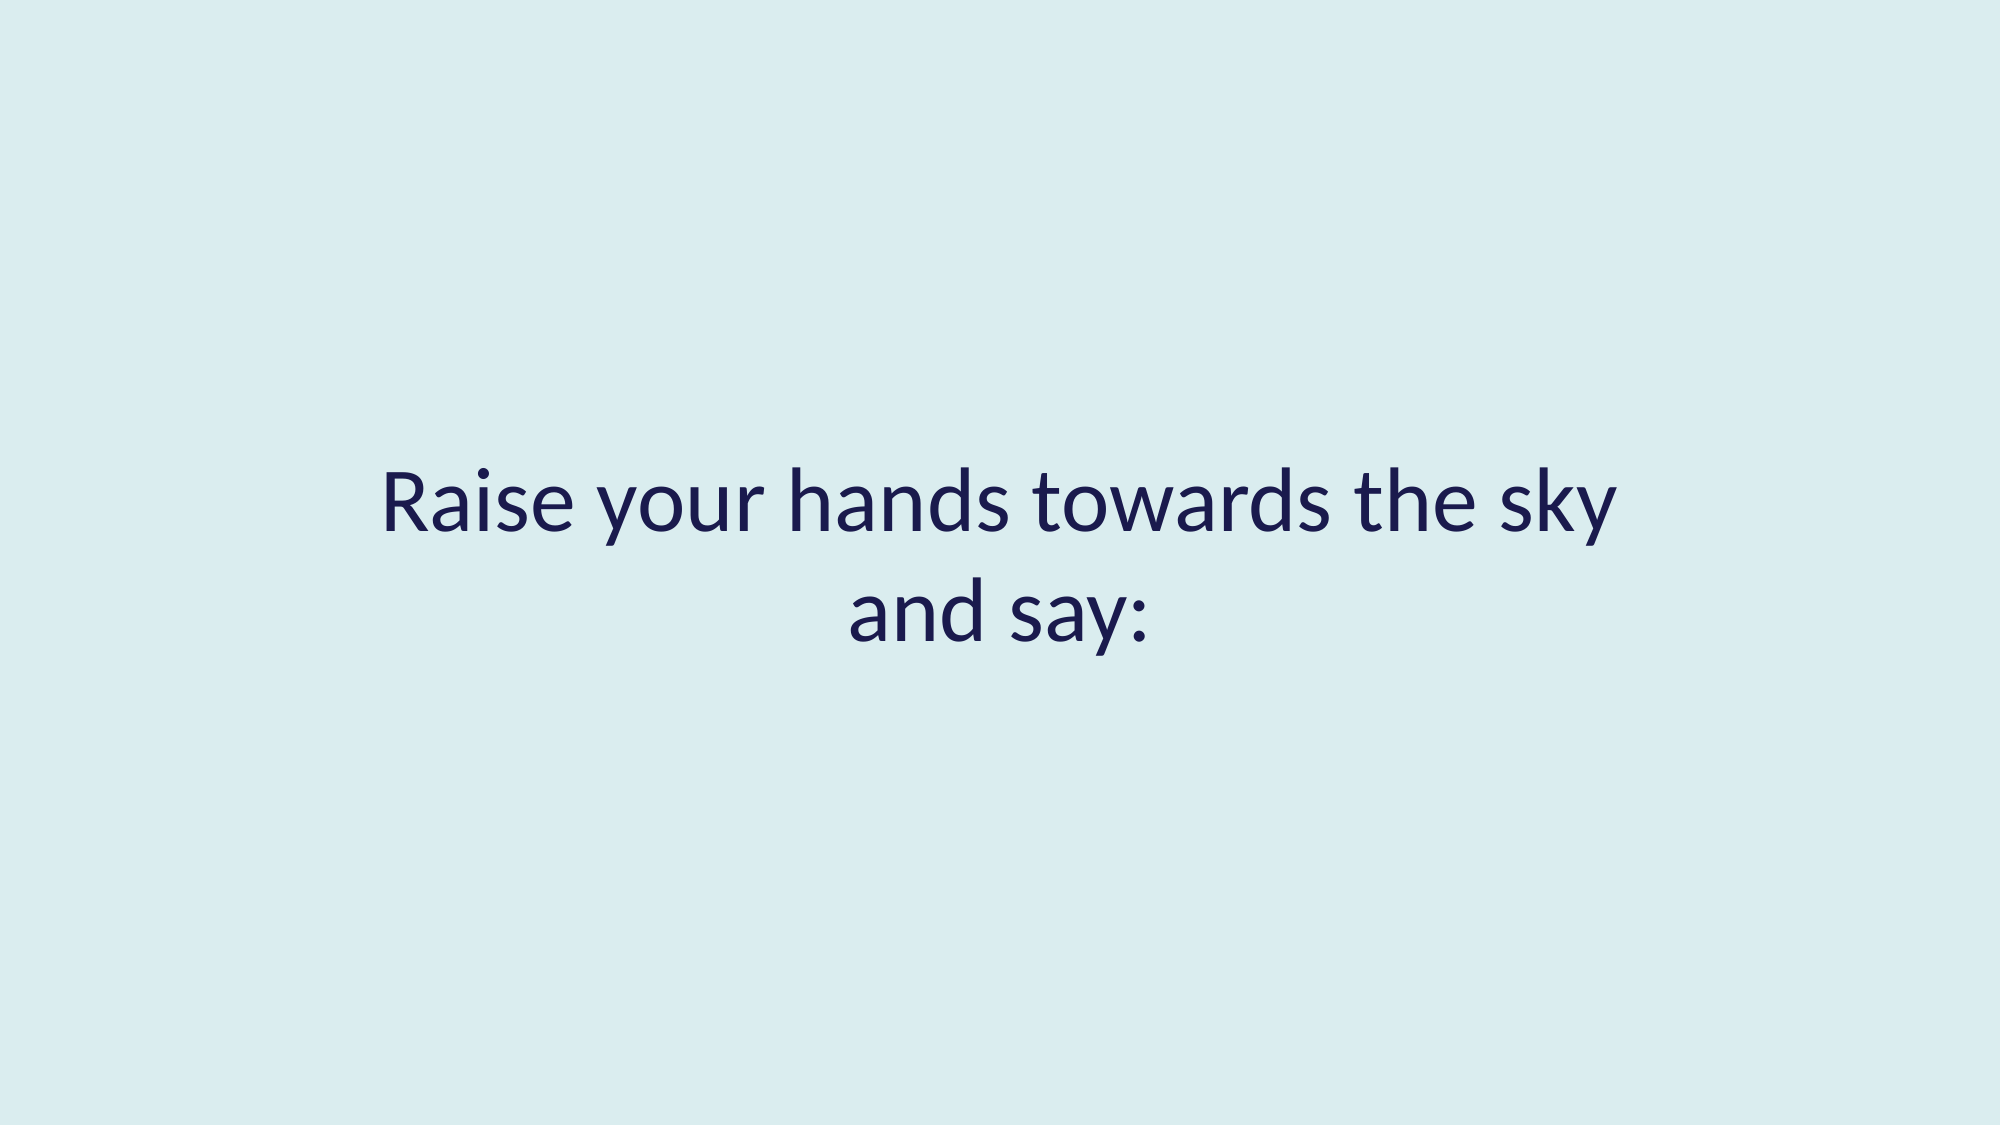

#
Raise your hands towards the sky and say: